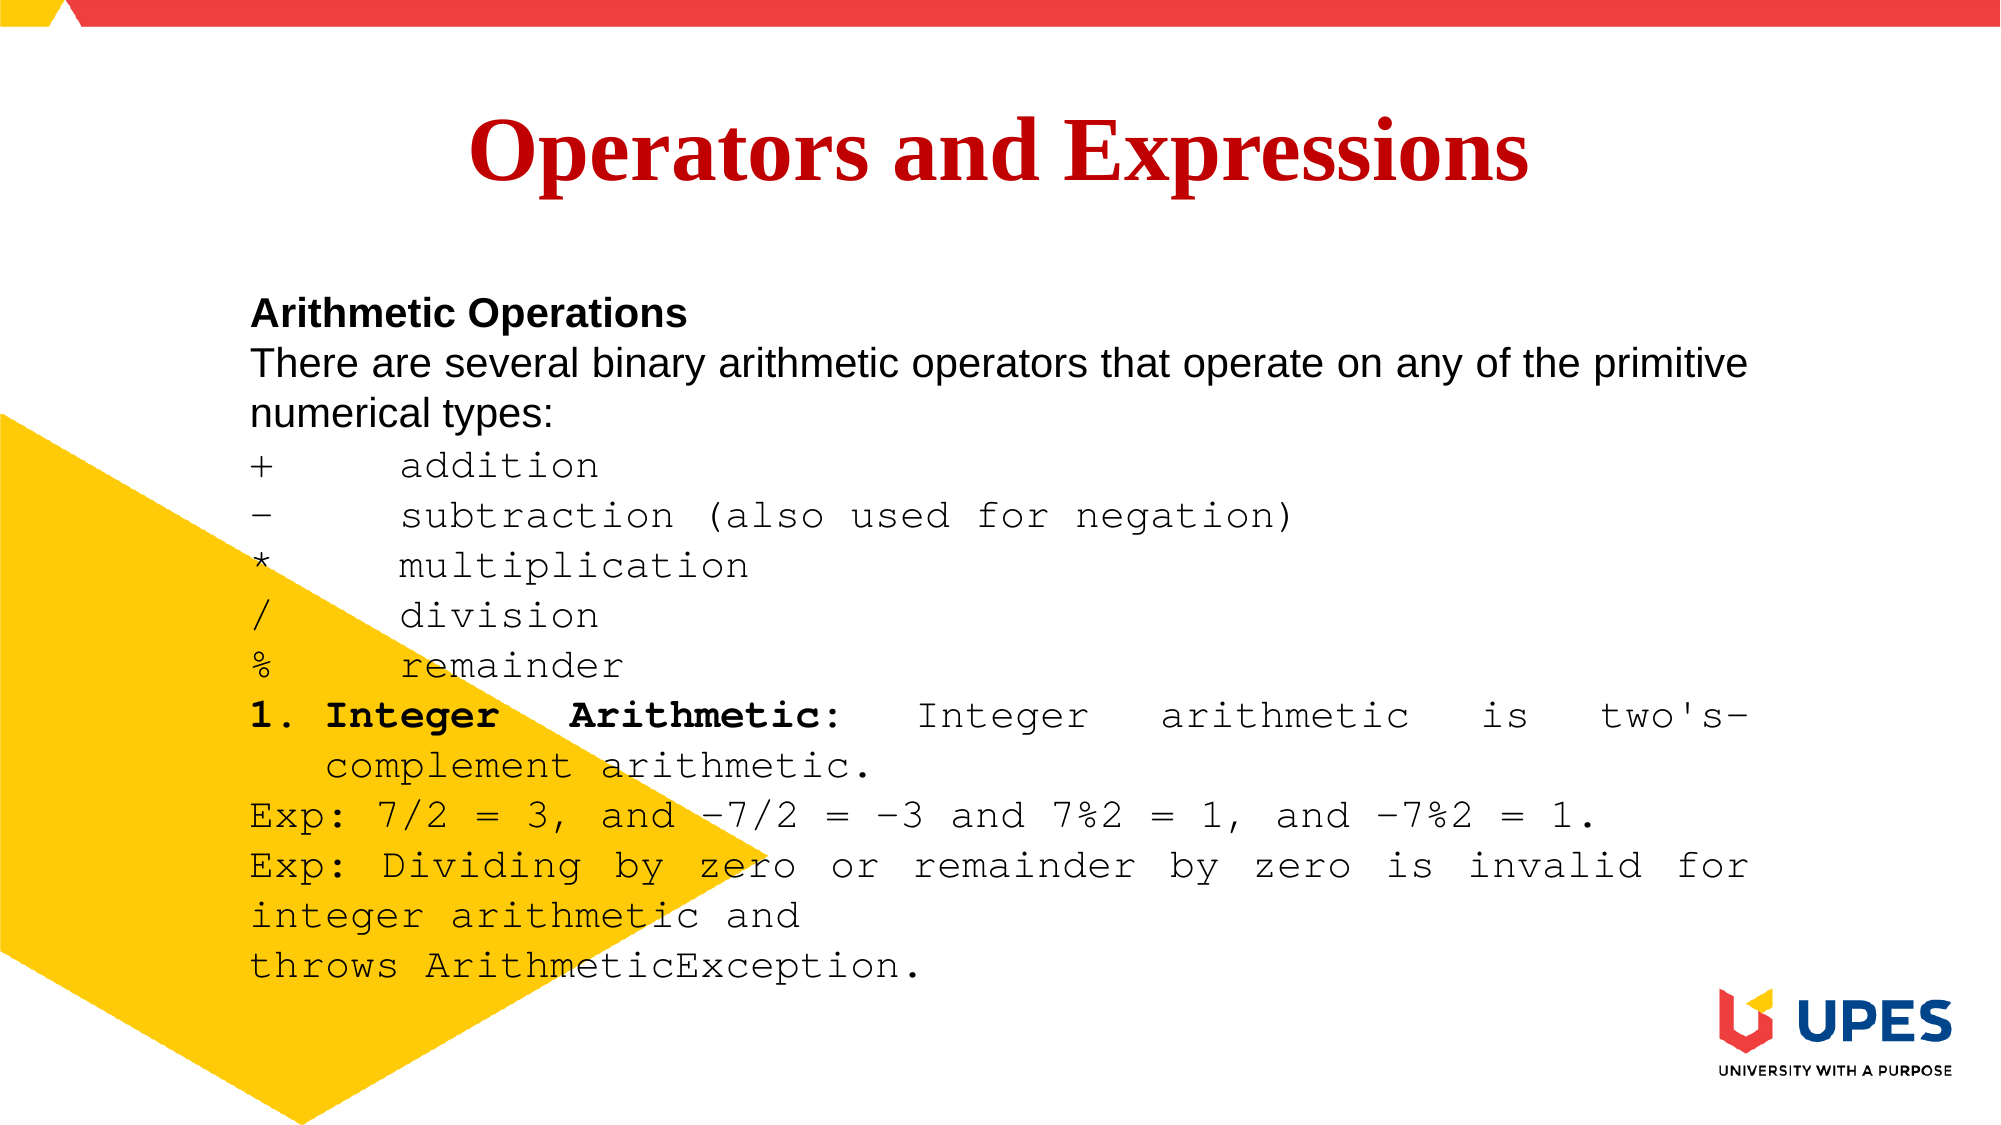

# Operators and Expressions
Arithmetic Operations
There are several binary arithmetic operators that operate on any of the primitive numerical types:
+ 	addition
- 	subtraction (also used for negation)
* 	multiplication
/ 	division
% 	remainder
Integer Arithmetic: Integer arithmetic is two's-complement arithmetic.
Exp: 7/2 = 3, and -7/2 = -3 and 7%2 = 1, and -7%2 = 1.
Exp: Dividing by zero or remainder by zero is invalid for integer arithmetic and
throws ArithmeticException.